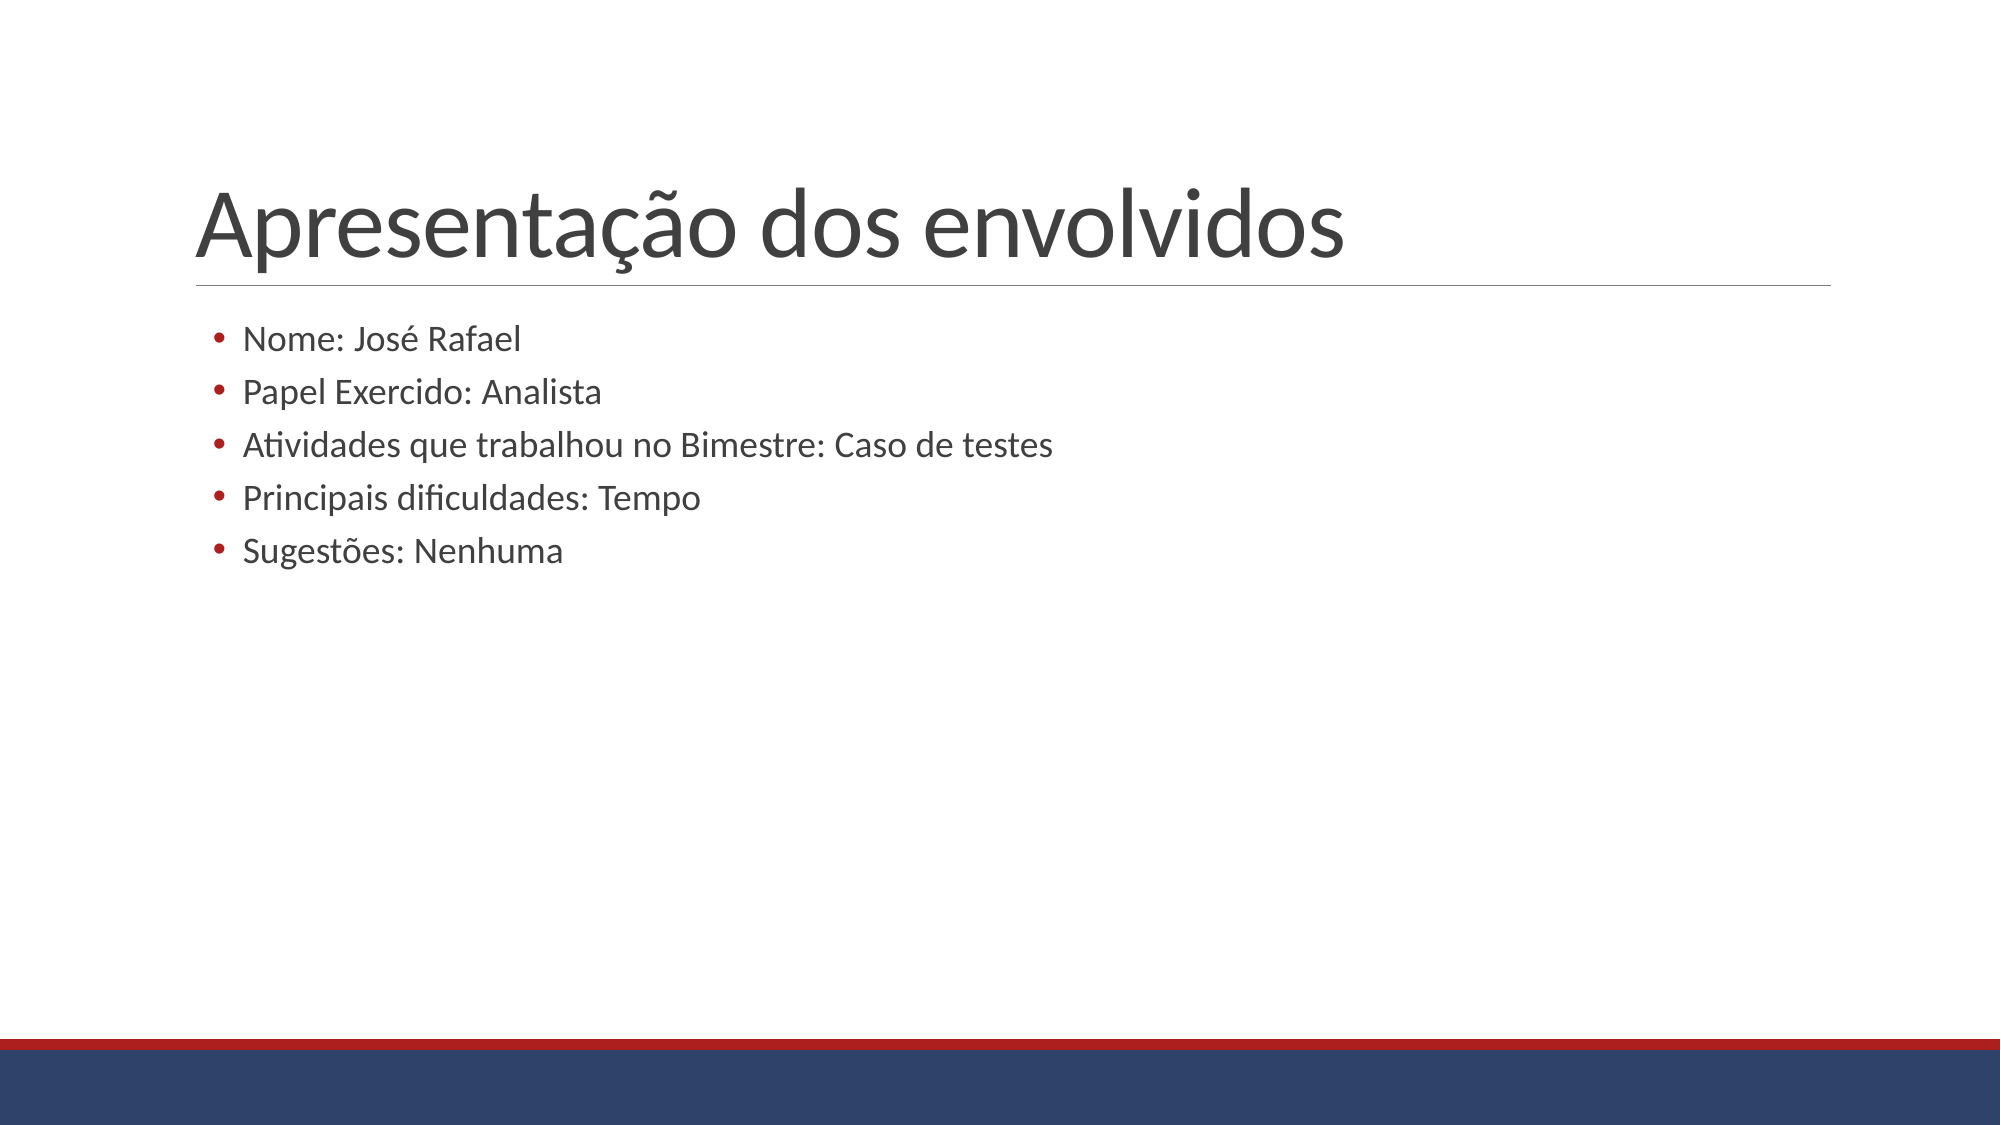

# Apresentação dos envolvidos
Nome: José Rafael
Papel Exercido: Analista
Atividades que trabalhou no Bimestre: Caso de testes
Principais dificuldades: Tempo
Sugestões: Nenhuma